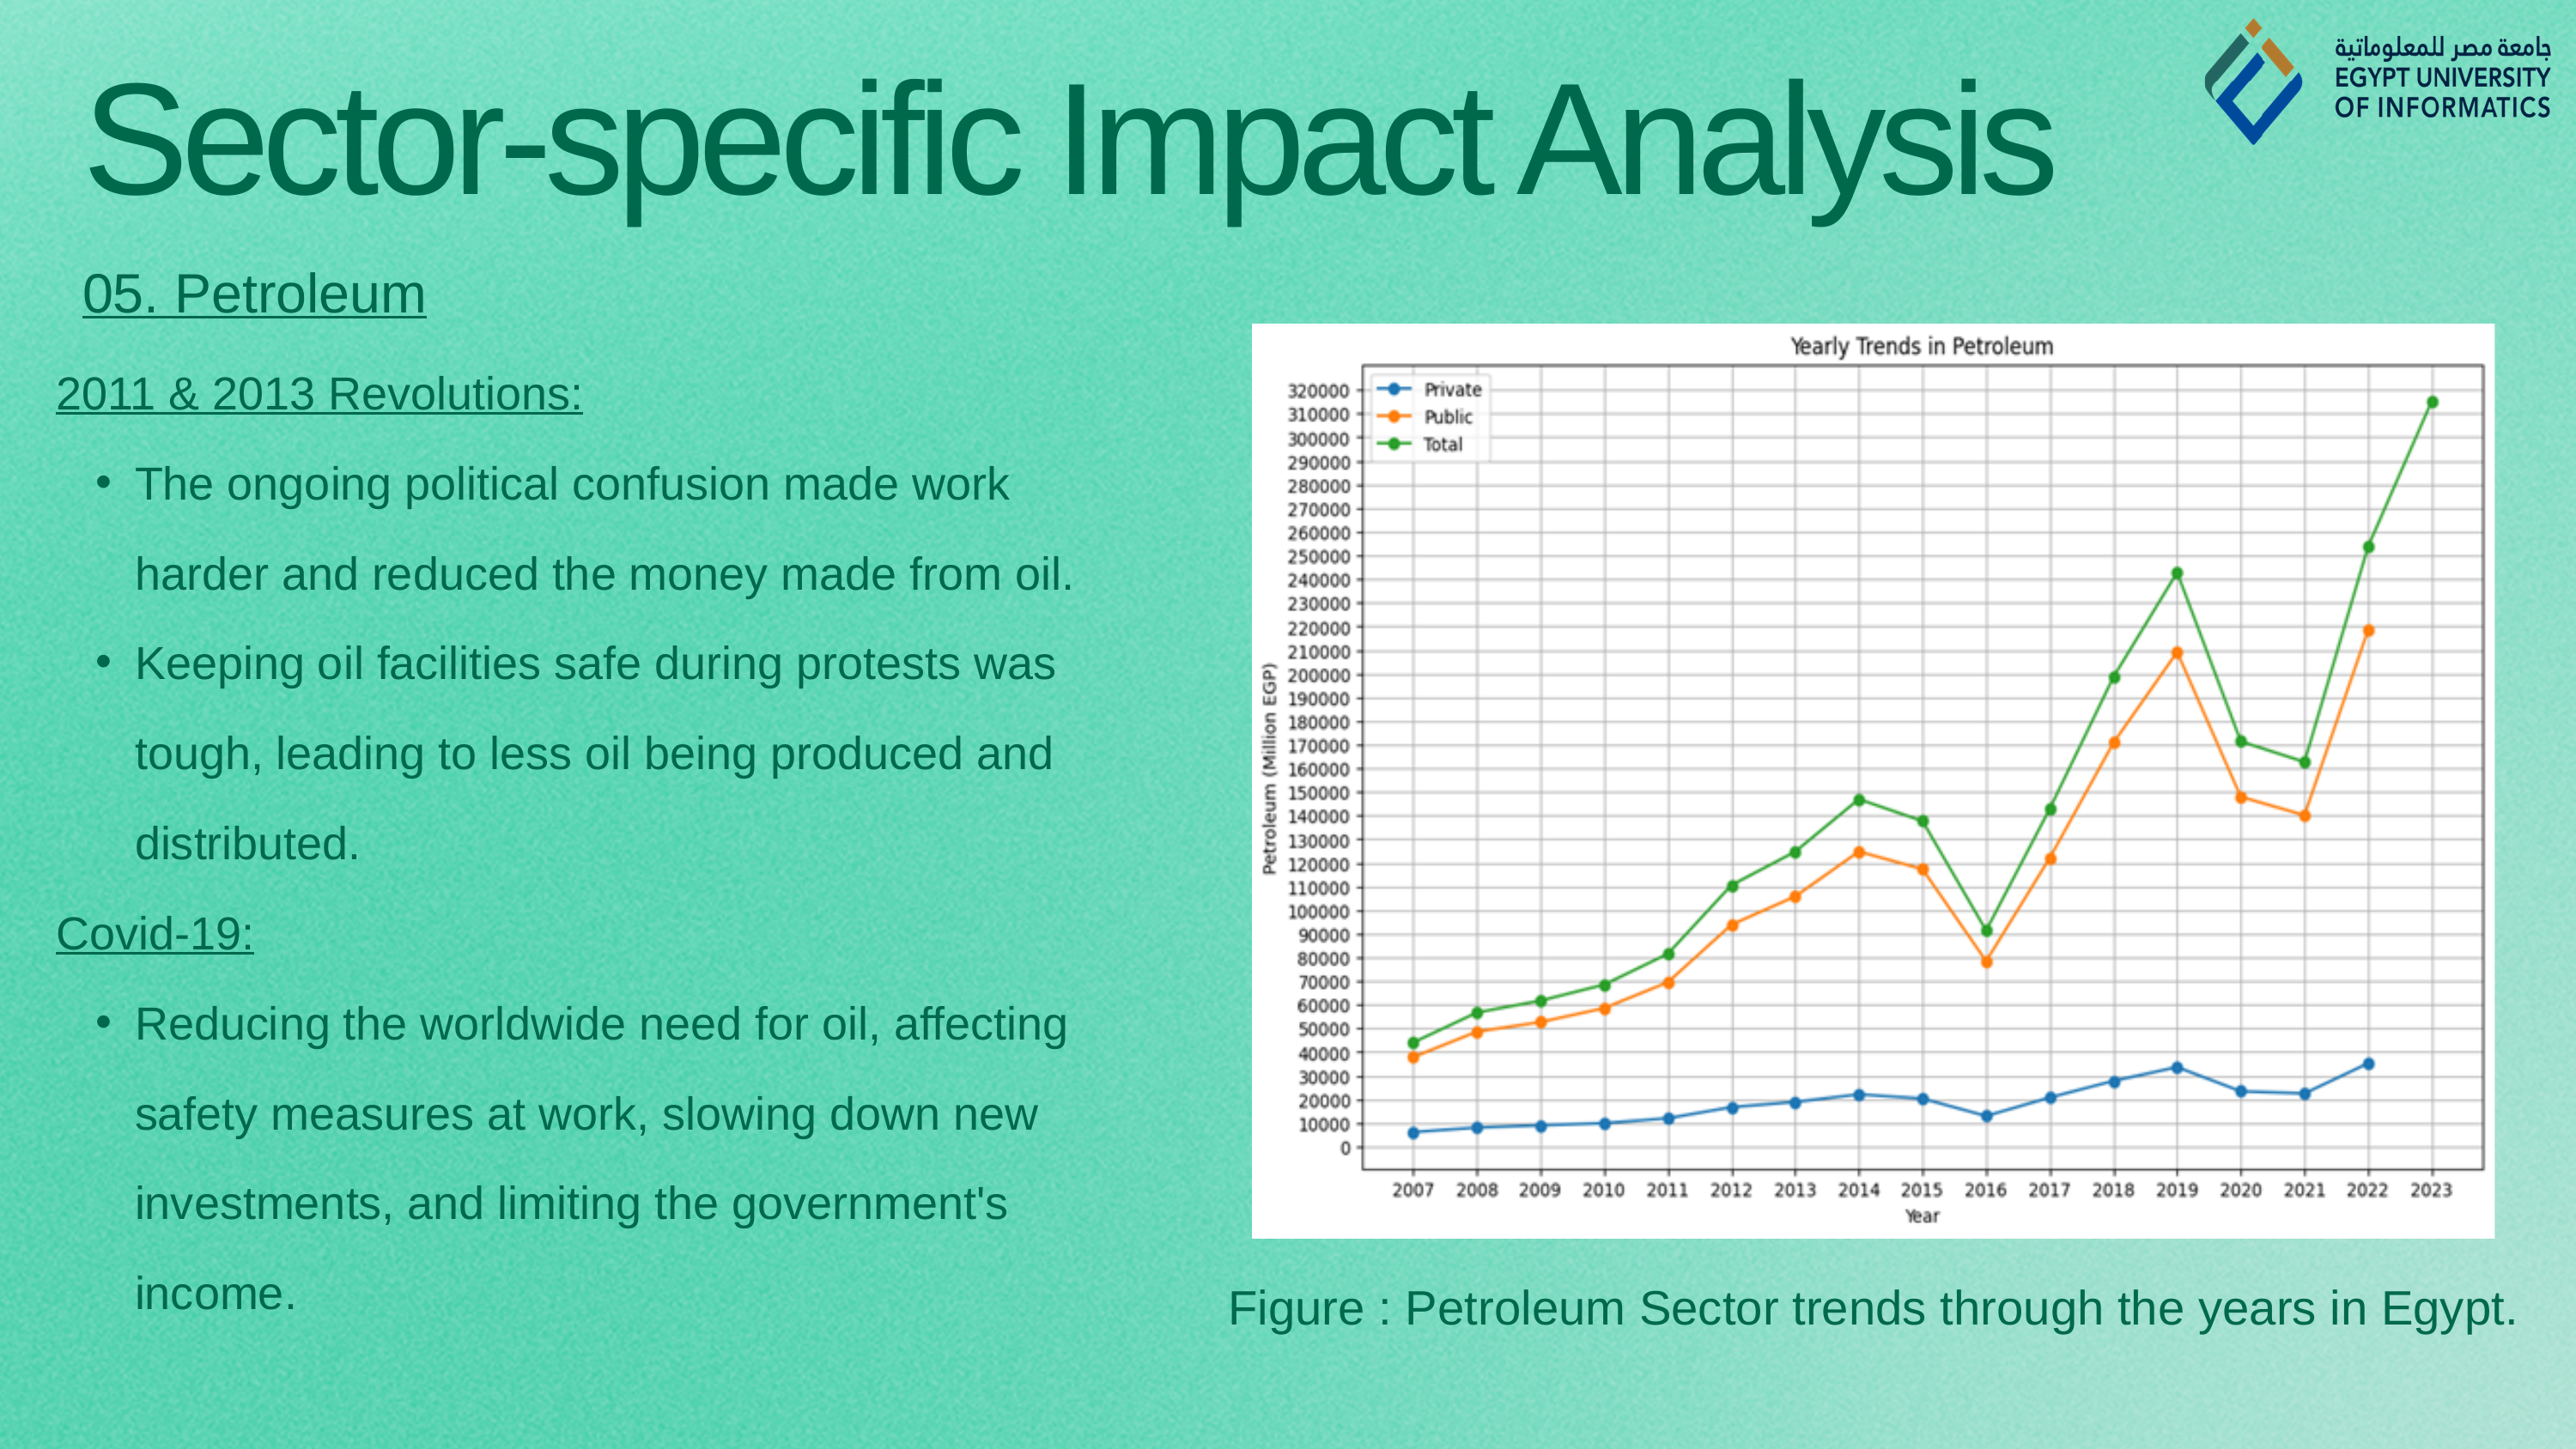

Sector-specific Impact Analysis
05. Petroleum

2011 & 2013 Revolutions:
The ongoing political confusion made work harder and reduced the money made from oil.
Keeping oil facilities safe during protests was tough, leading to less oil being produced and distributed.
Covid-19:
Reducing the worldwide need for oil, affecting safety measures at work, slowing down new investments, and limiting the government's income.
Figure : Petroleum Sector trends through the years in Egypt.